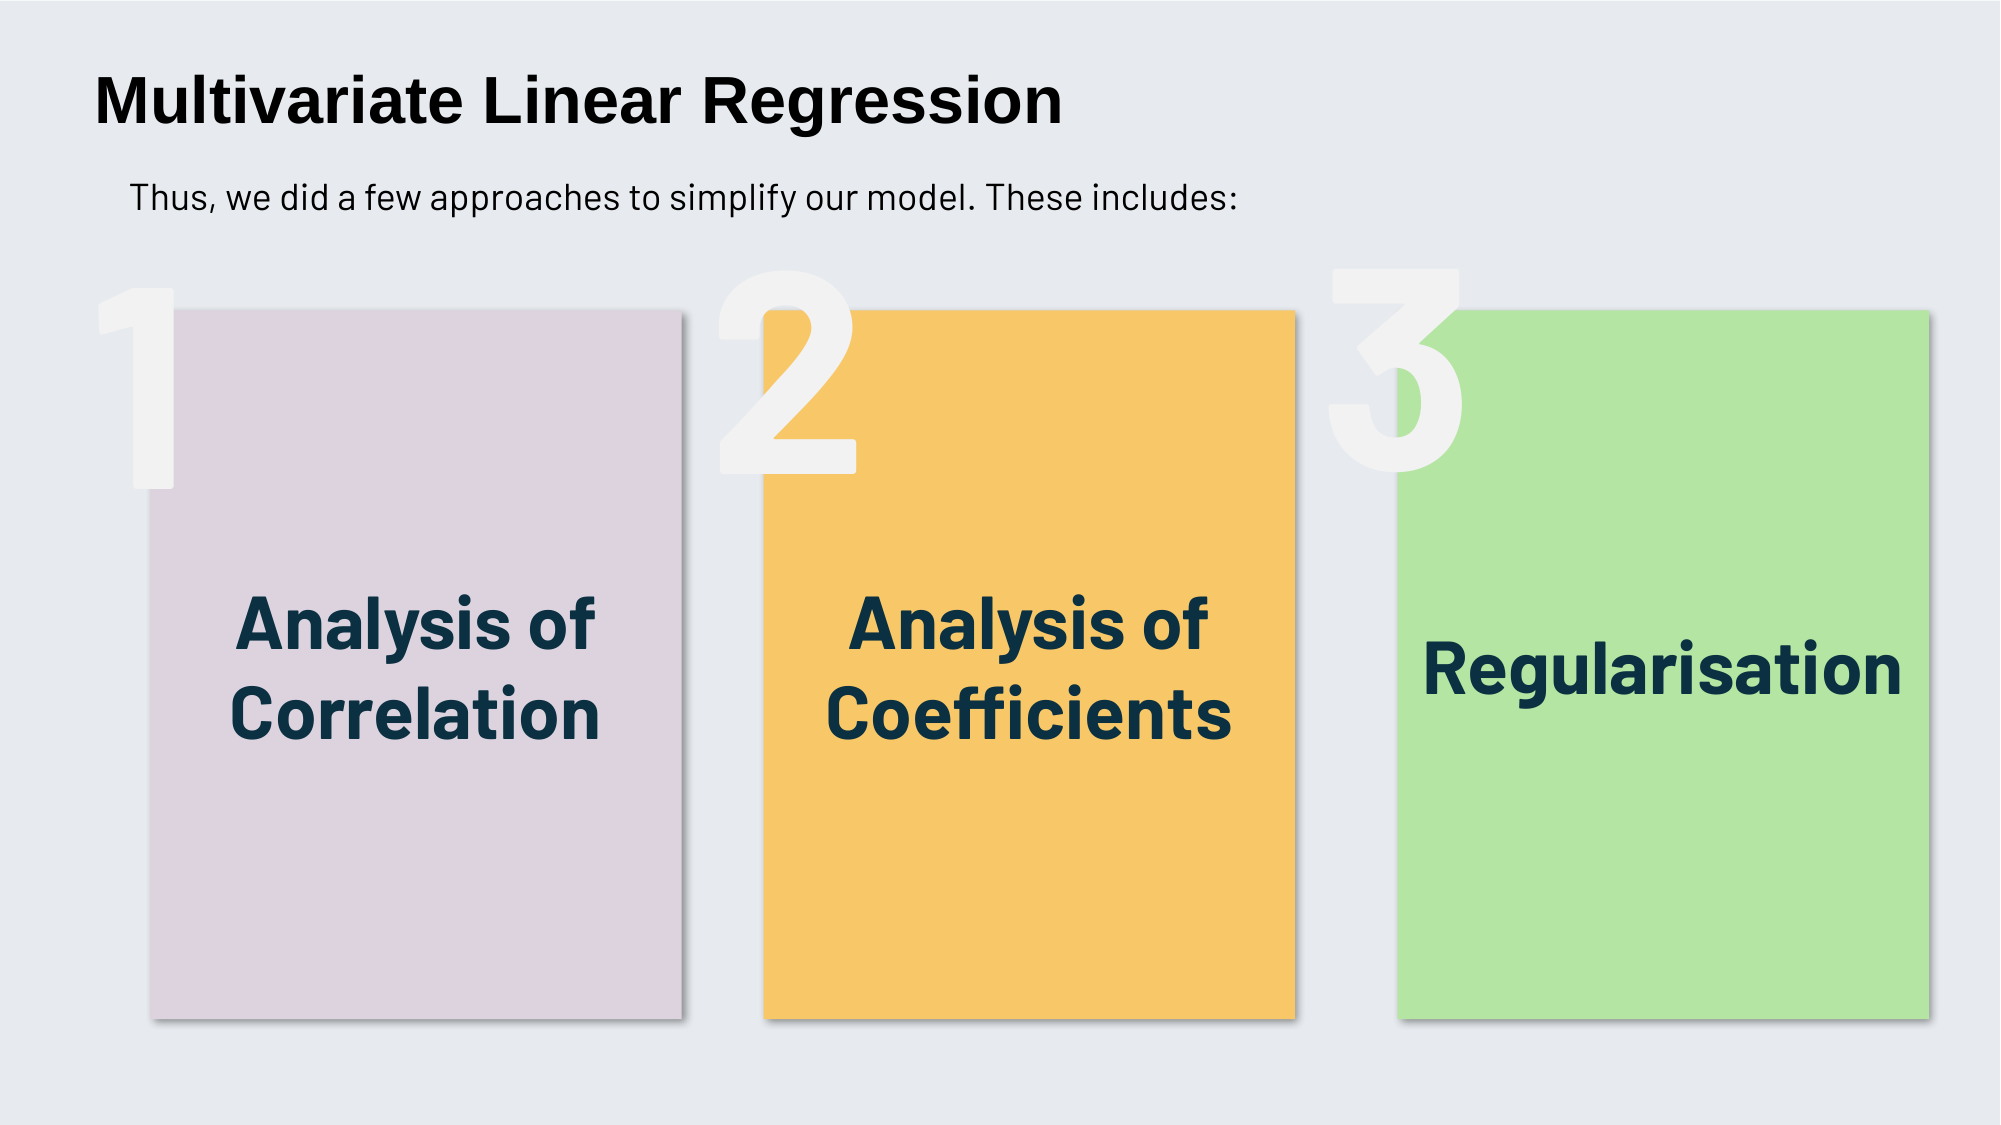

Multivariate Linear Regression
Thus, we did a few approaches to simplify our model. These includes:
3
2
1
Analysis of Correlation
Regularisation
Analysis of Coefficients